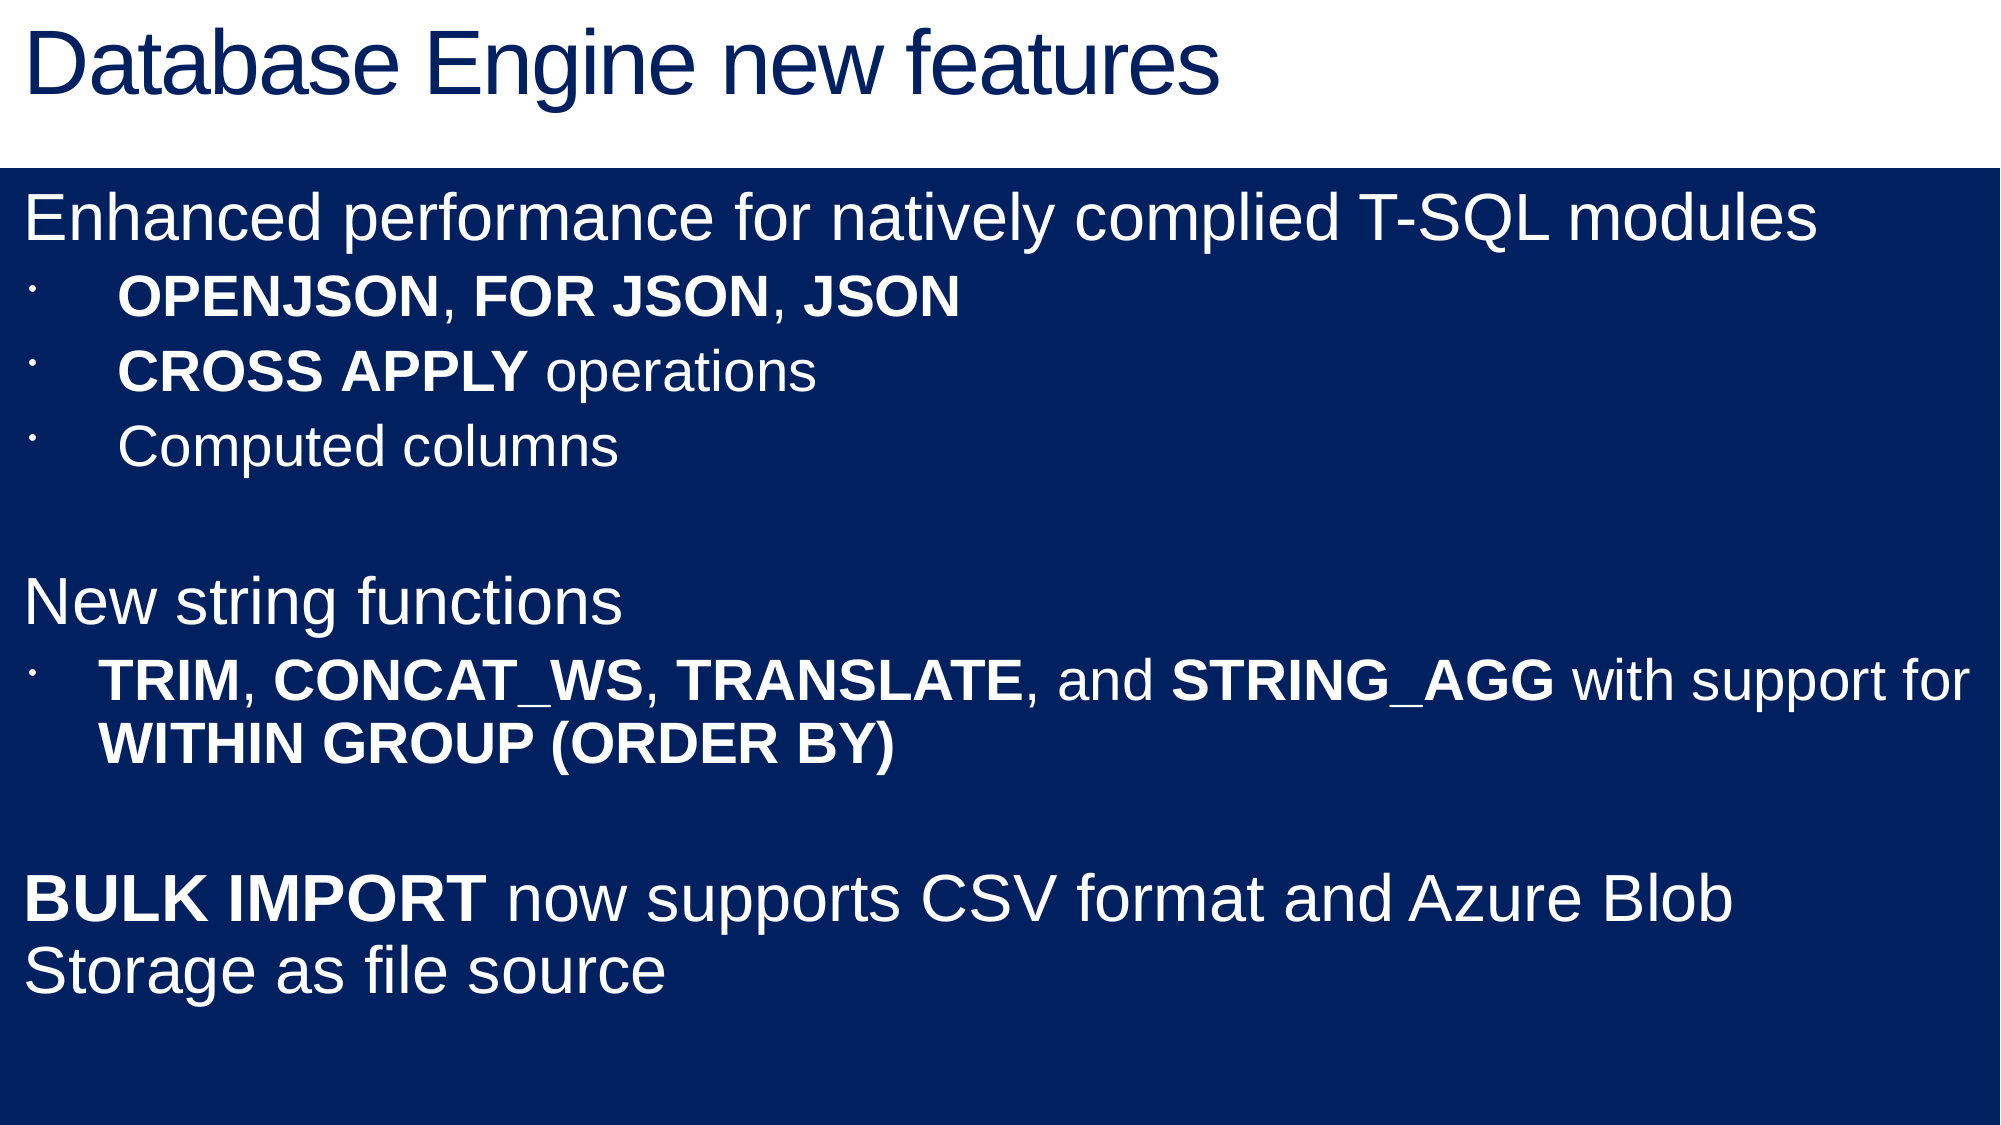

# Database Engine new features
Enhanced performance for natively complied T-SQL modules
OPENJSON, FOR JSON, JSON
CROSS APPLY operations
Computed columns

New string functions
TRIM, CONCAT_WS, TRANSLATE, and STRING_AGG with support for WITHIN GROUP (ORDER BY)

BULK IMPORT now supports CSV format and Azure Blob Storage as file source